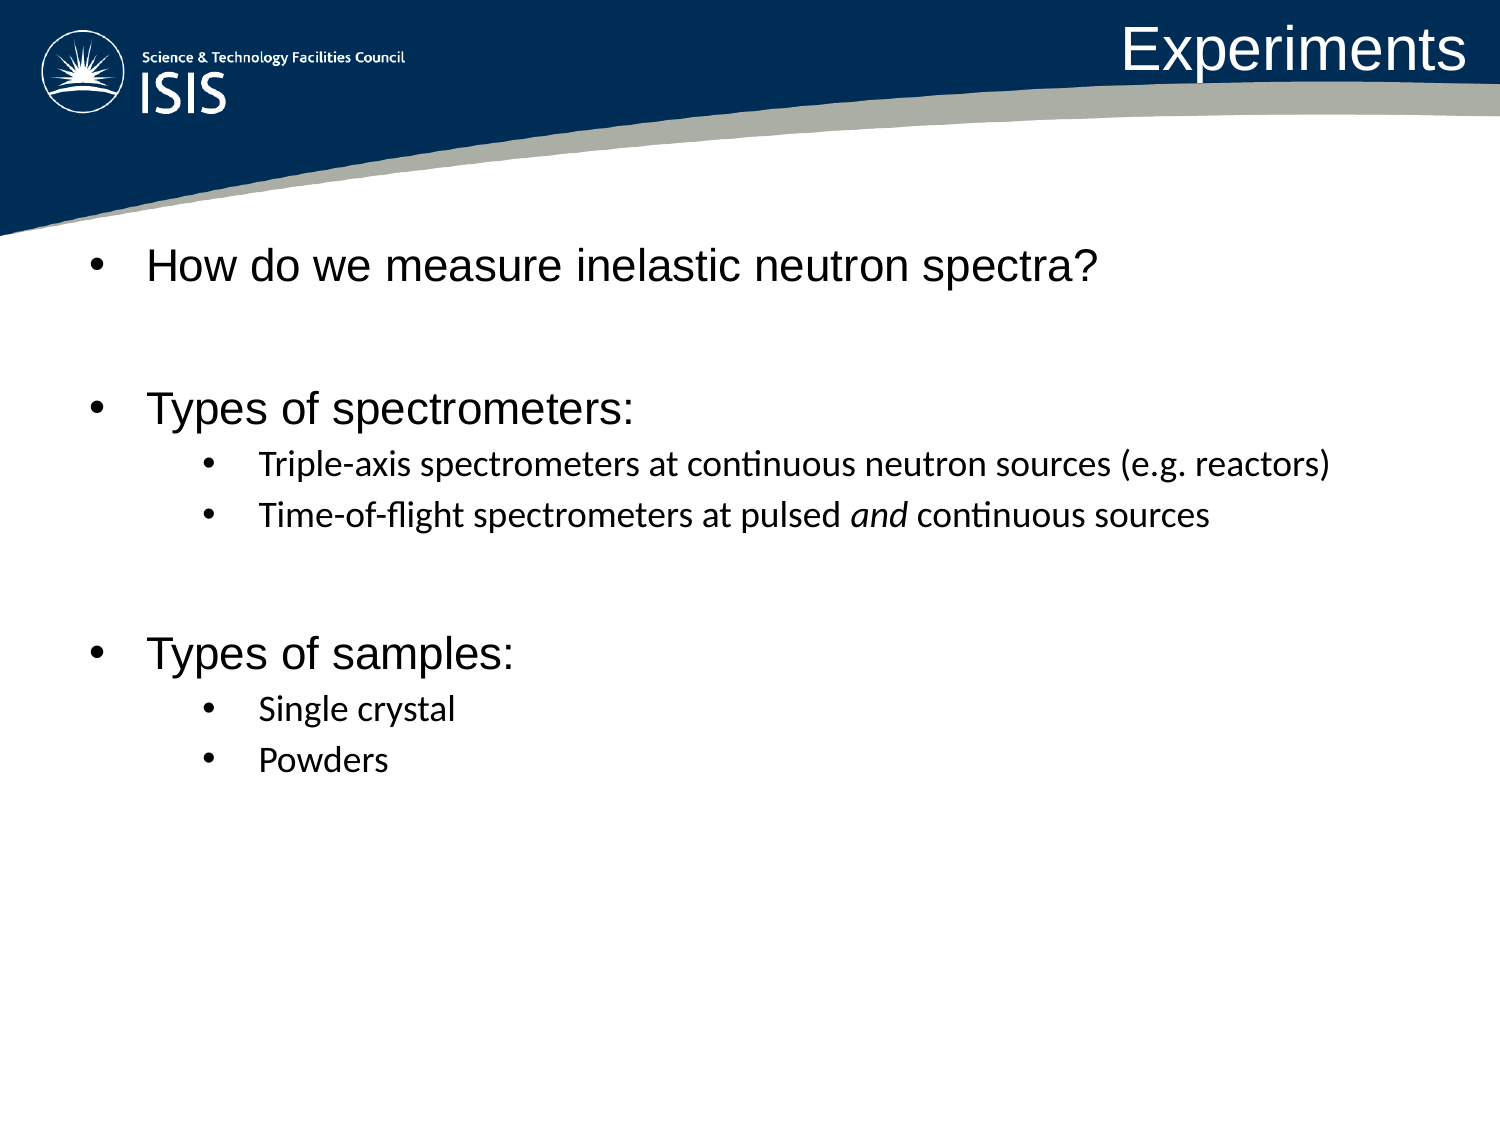

Experiments
How do we measure inelastic neutron spectra?

Types of spectrometers:
Triple-axis spectrometers at continuous neutron sources (e.g. reactors)
Time-of-flight spectrometers at pulsed and continuous sources

Types of samples:
Single crystal
Powders